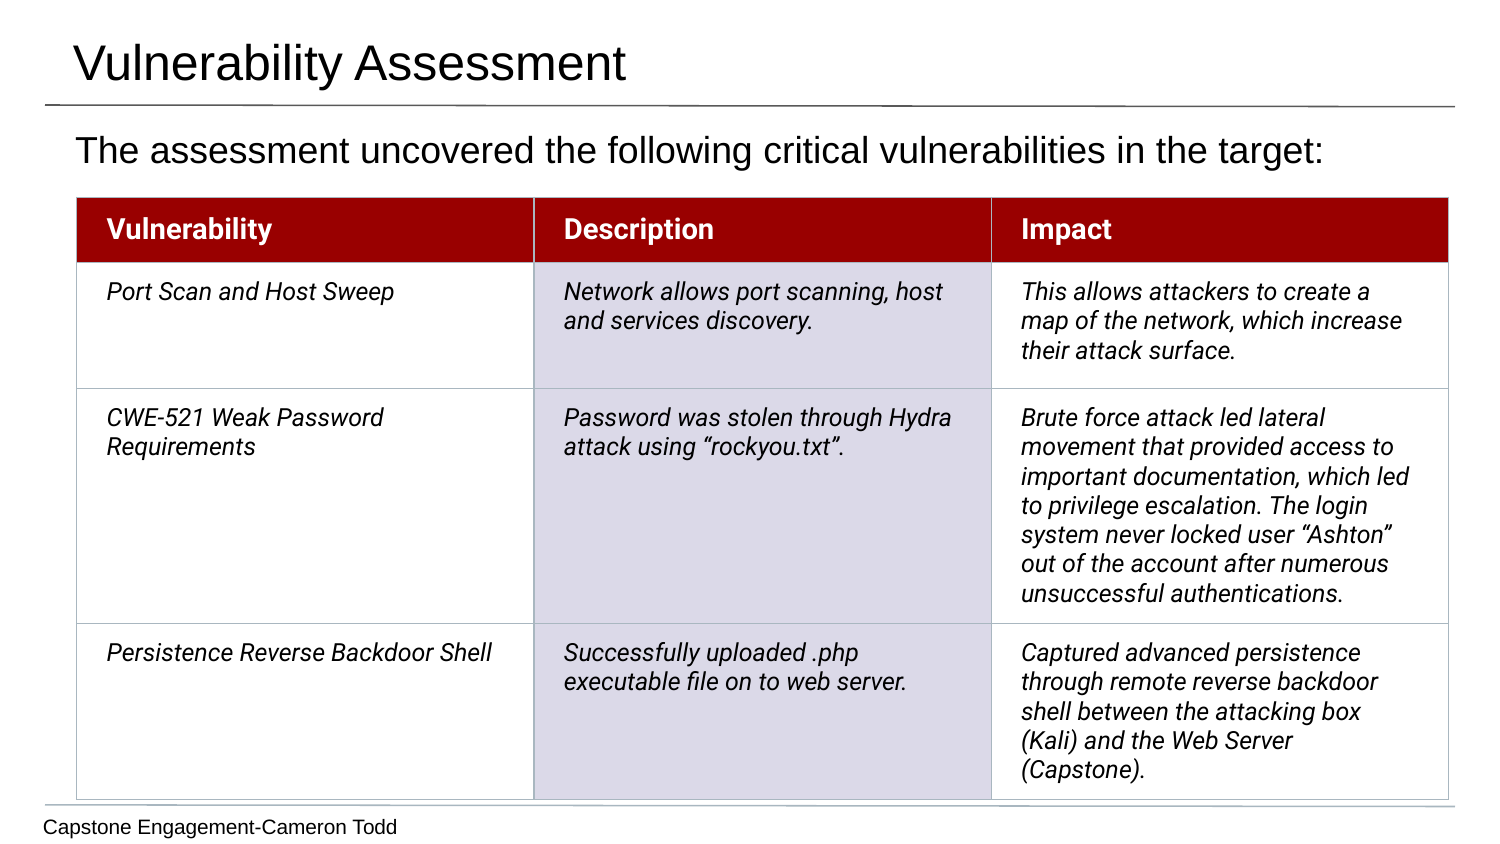

# Vulnerability Assessment
The assessment uncovered the following critical vulnerabilities in the target:
| Vulnerability | Description | Impact |
| --- | --- | --- |
| Port Scan and Host Sweep | Network allows port scanning, host and services discovery. | This allows attackers to create a map of the network, which increase their attack surface. |
| CWE-521 Weak Password Requirements | Password was stolen through Hydra attack using “rockyou.txt”. | Brute force attack led lateral movement that provided access to important documentation, which led to privilege escalation. The login system never locked user “Ashton” out of the account after numerous unsuccessful authentications. |
| Persistence Reverse Backdoor Shell | Successfully uploaded .php executable file on to web server. | Captured advanced persistence through remote reverse backdoor shell between the attacking box (Kali) and the Web Server (Capstone). |
Capstone Engagement-Cameron Todd